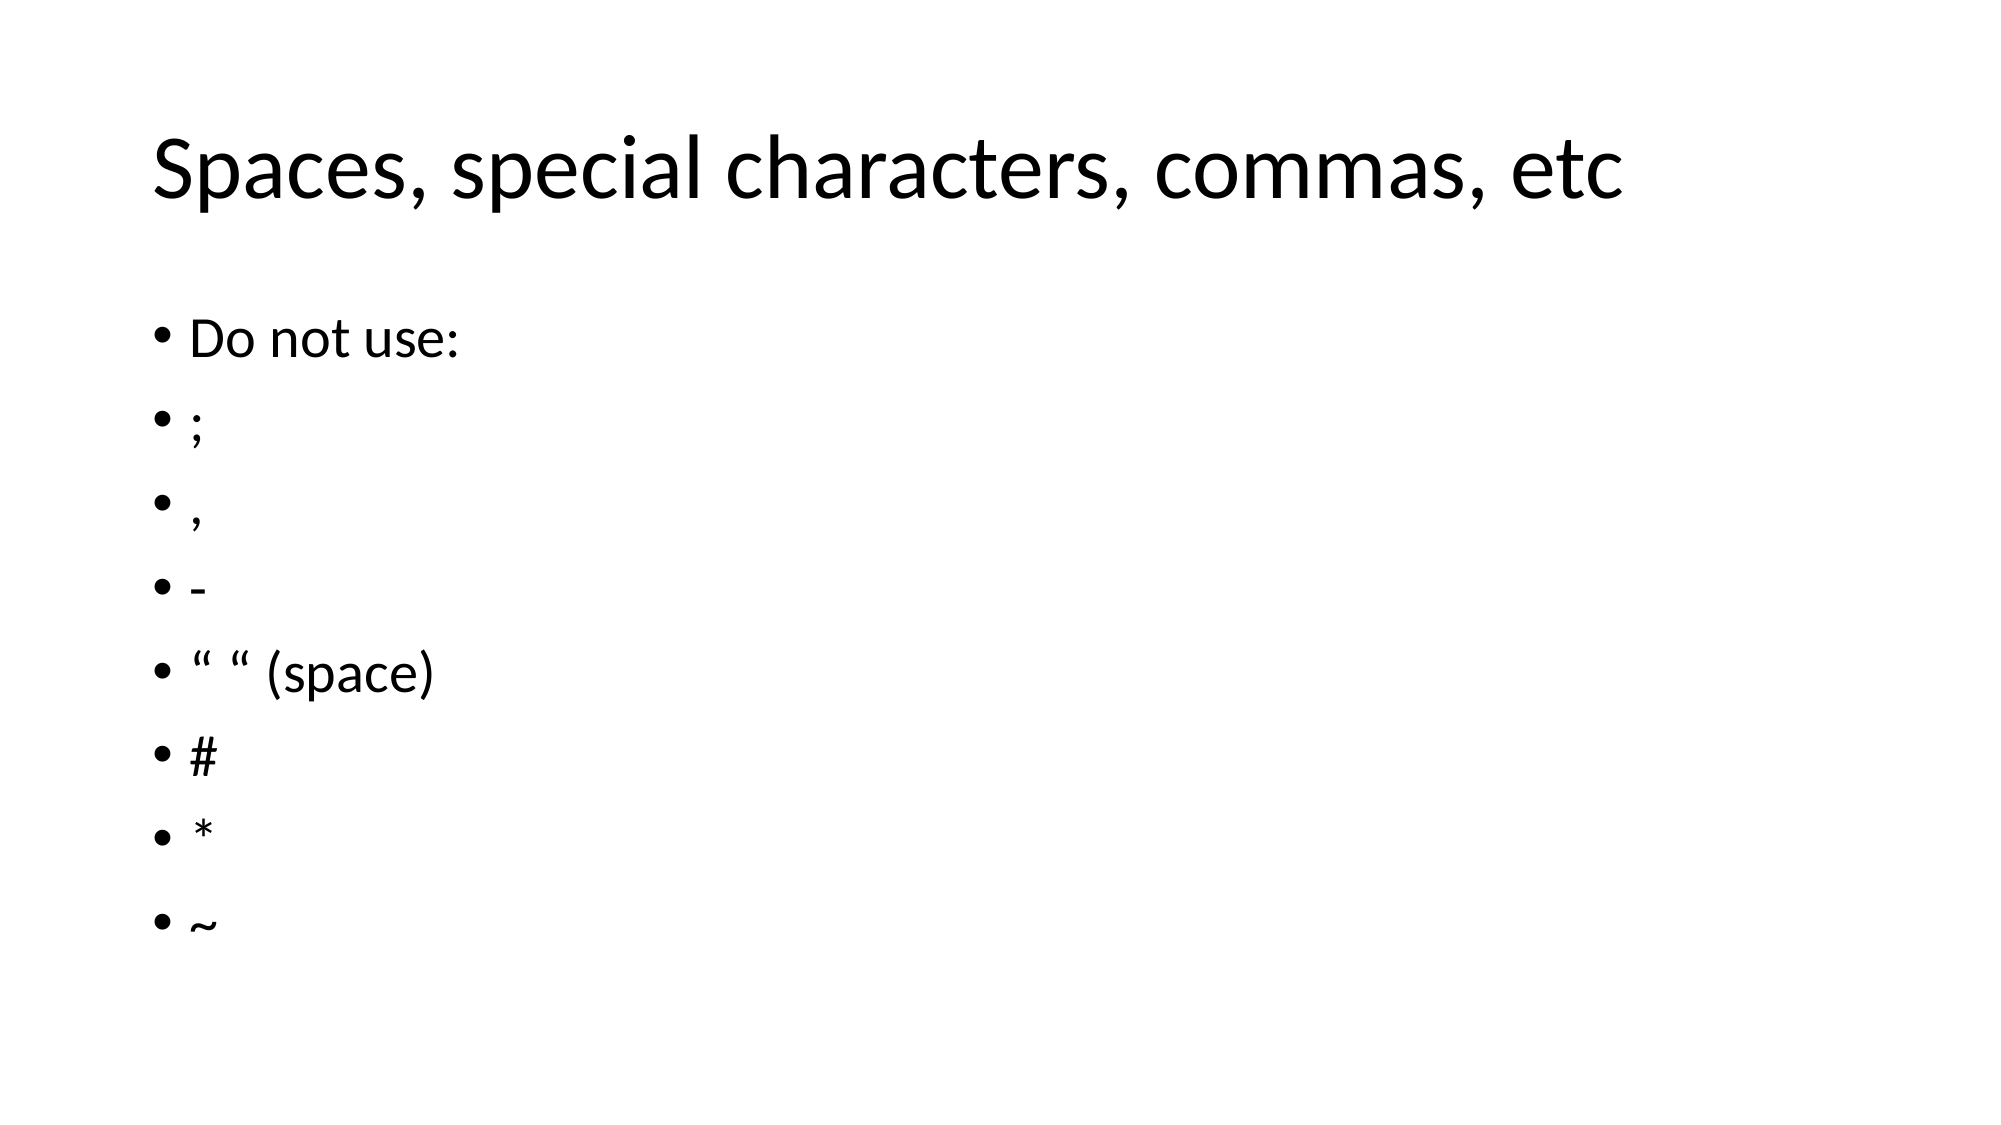

# Spaces, special characters, commas, etc
Do not use:
;
,
-
“ “ (space)
#
*
~